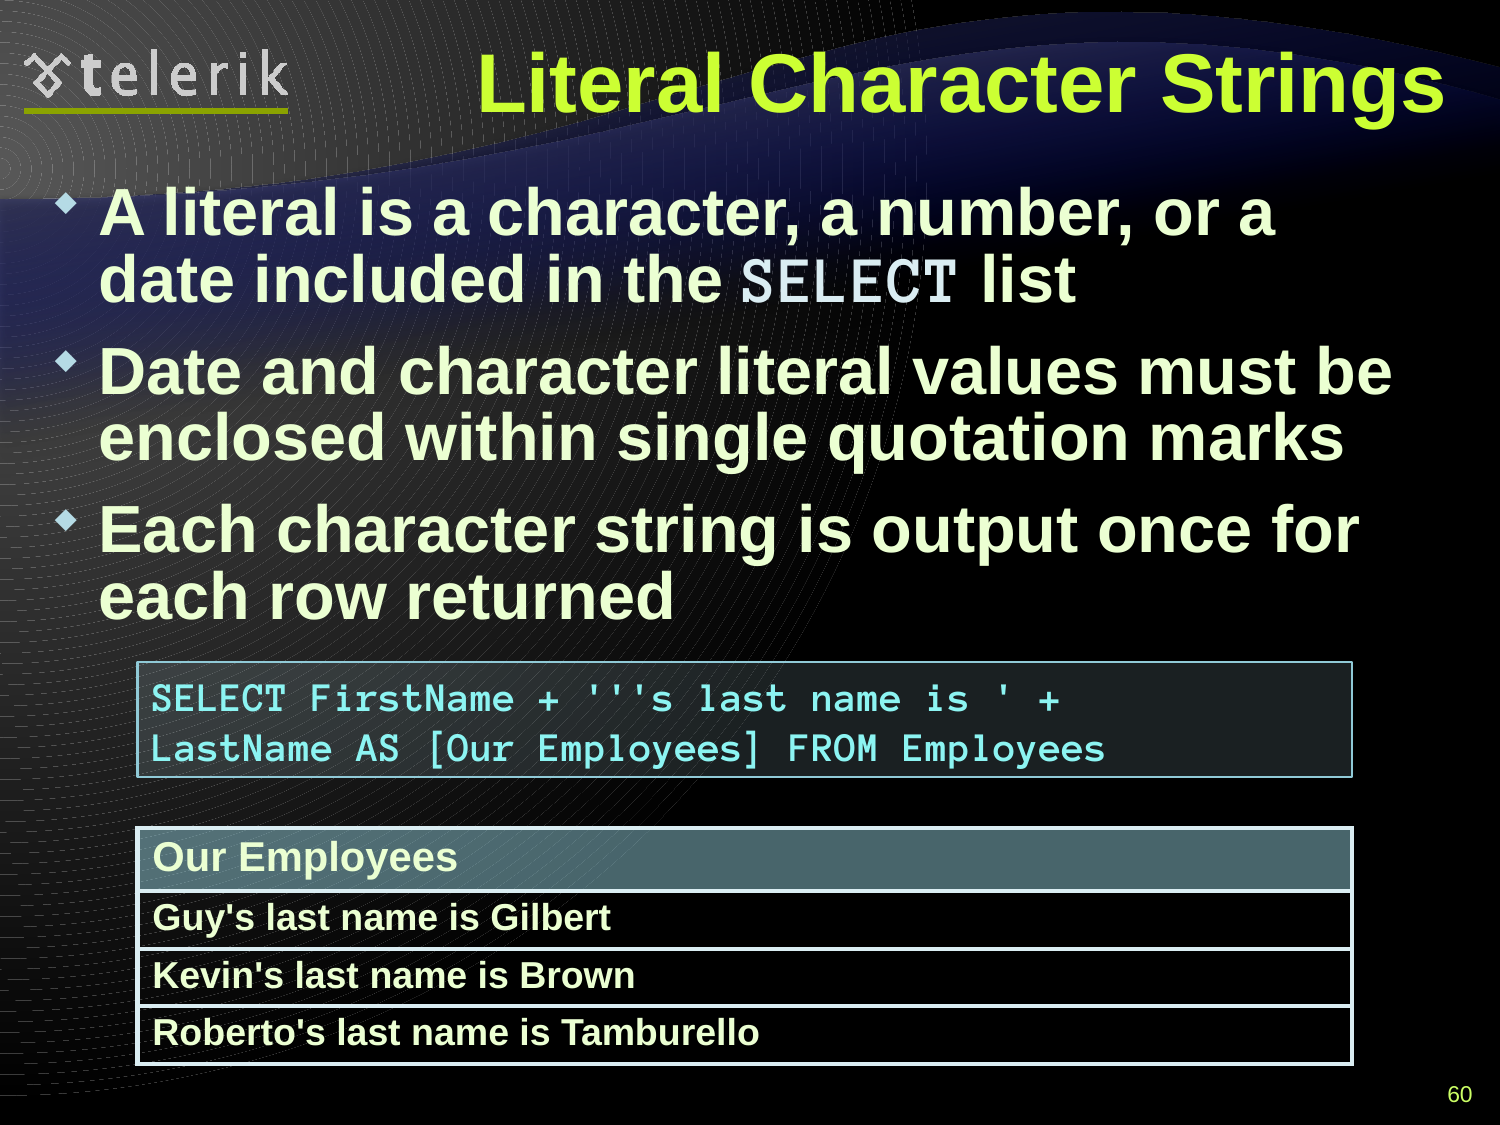

# Literal Character Strings
A literal is a character, a number, or a date included in the SELECT list
Date and character literal values must be enclosed within single quotation marks
Each character string is output once for each row returned
SELECT FirstName + '''s last name is ' +
LastName AS [Our Employees] FROM Employees
| Our Employees |
| --- |
| Guy's last name is Gilbert |
| Kevin's last name is Brown |
| Roberto's last name is Tamburello |
60